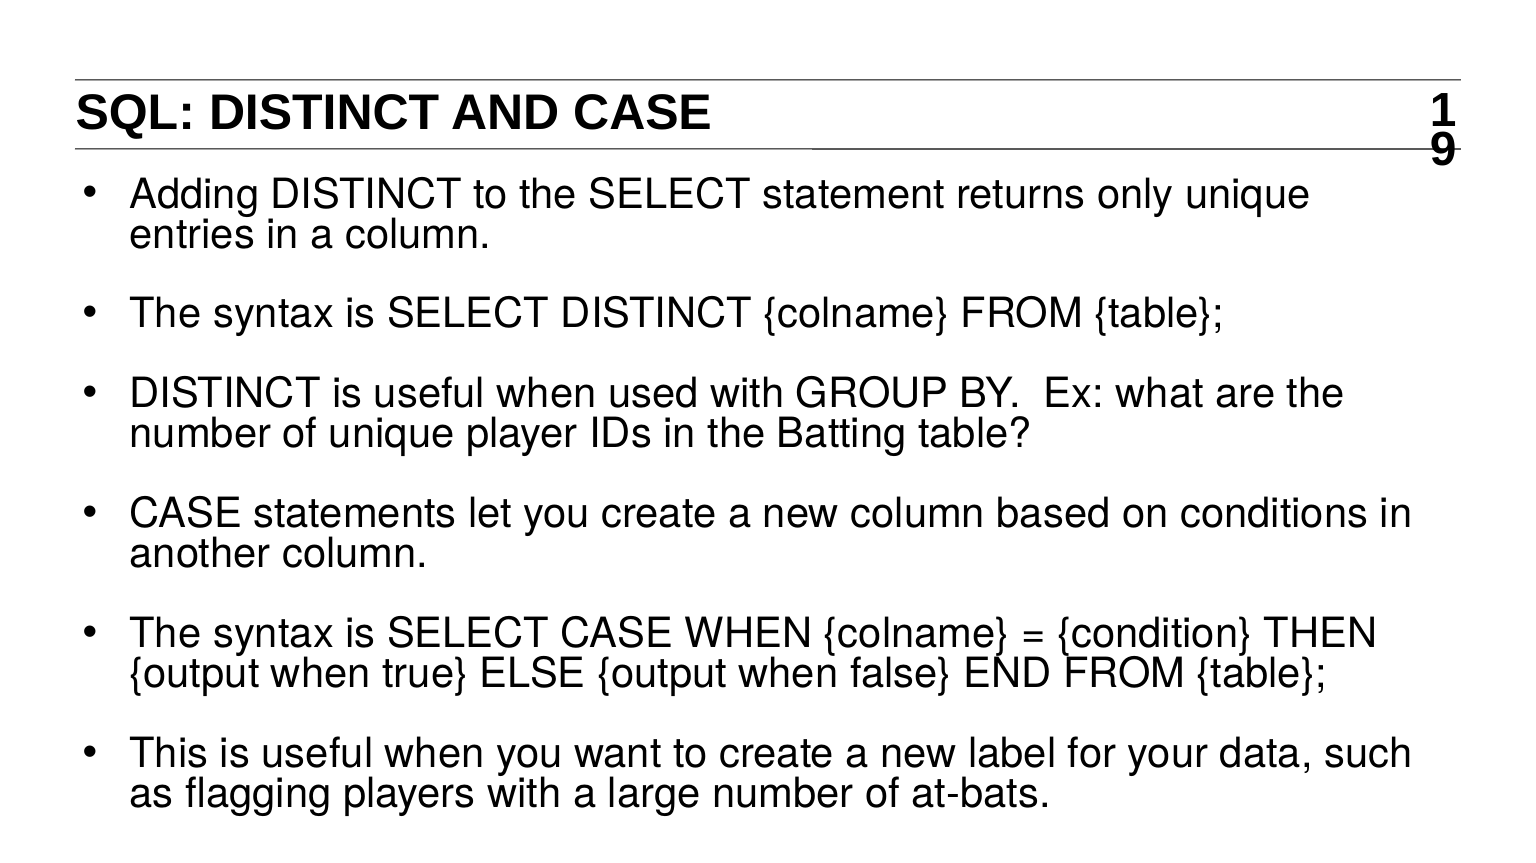

SQL: distinct and case
19
Adding DISTINCT to the SELECT statement returns only unique entries in a column.

The syntax is SELECT DISTINCT {colname} FROM {table};

DISTINCT is useful when used with GROUP BY.  Ex: what are the number of unique player IDs in the Batting table?

CASE statements let you create a new column based on conditions in another column.

The syntax is SELECT CASE WHEN {colname} = {condition} THEN {output when true} ELSE {output when false} END FROM {table};

This is useful when you want to create a new label for your data, such as flagging players with a large number of at-bats.